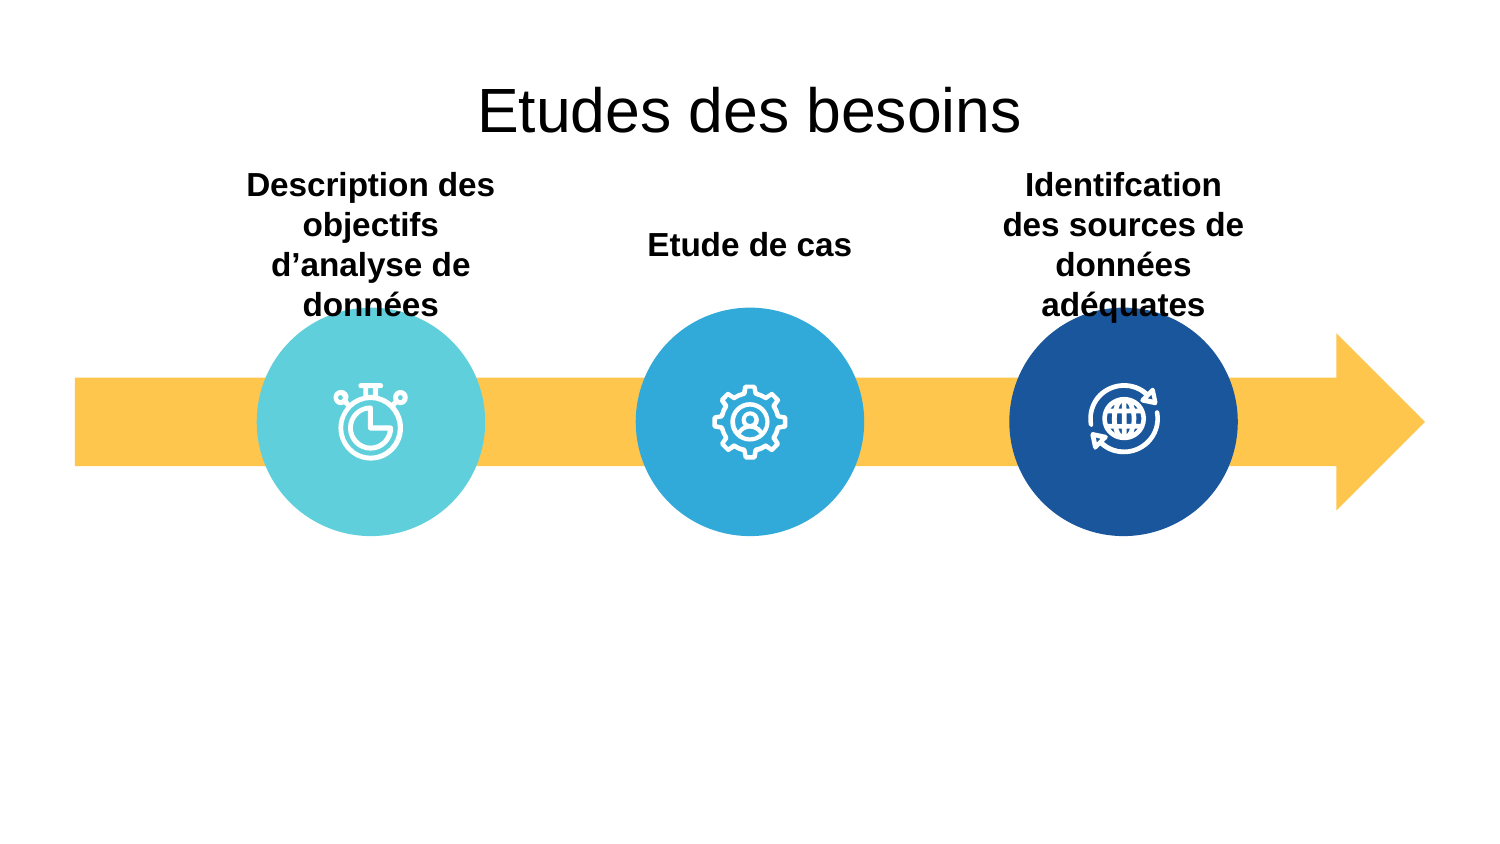

# Etudes des besoins
Description des objectifs d’analyse de données
Etude de cas
Identifcation des sources de données adéquates